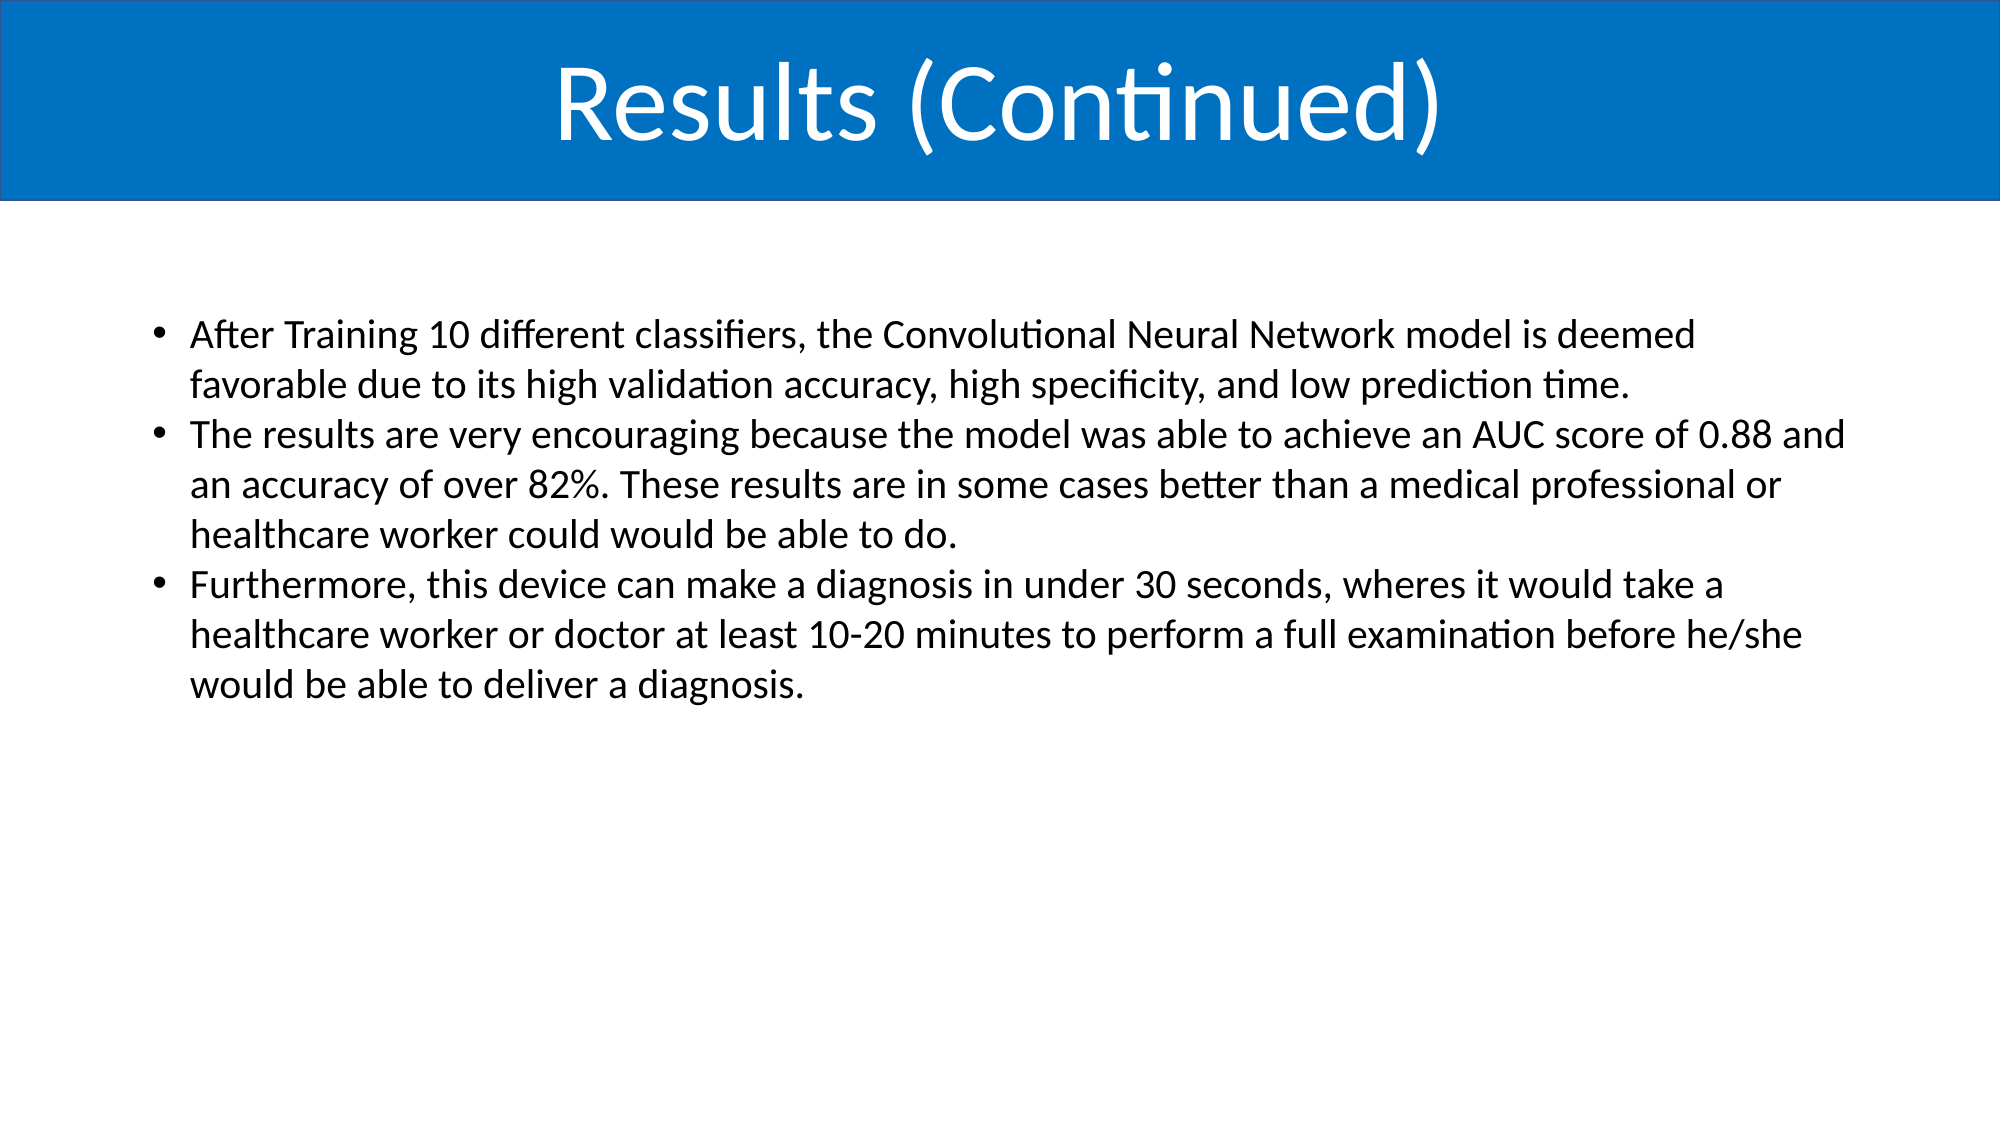

# Results (Continued)
After Training 10 different classifiers, the Convolutional Neural Network model is deemed favorable due to its high validation accuracy, high specificity, and low prediction time.
The results are very encouraging because the model was able to achieve an AUC score of 0.88 and an accuracy of over 82%. These results are in some cases better than a medical professional or healthcare worker could would be able to do.
Furthermore, this device can make a diagnosis in under 30 seconds, wheres it would take a healthcare worker or doctor at least 10-20 minutes to perform a full examination before he/she would be able to deliver a diagnosis.